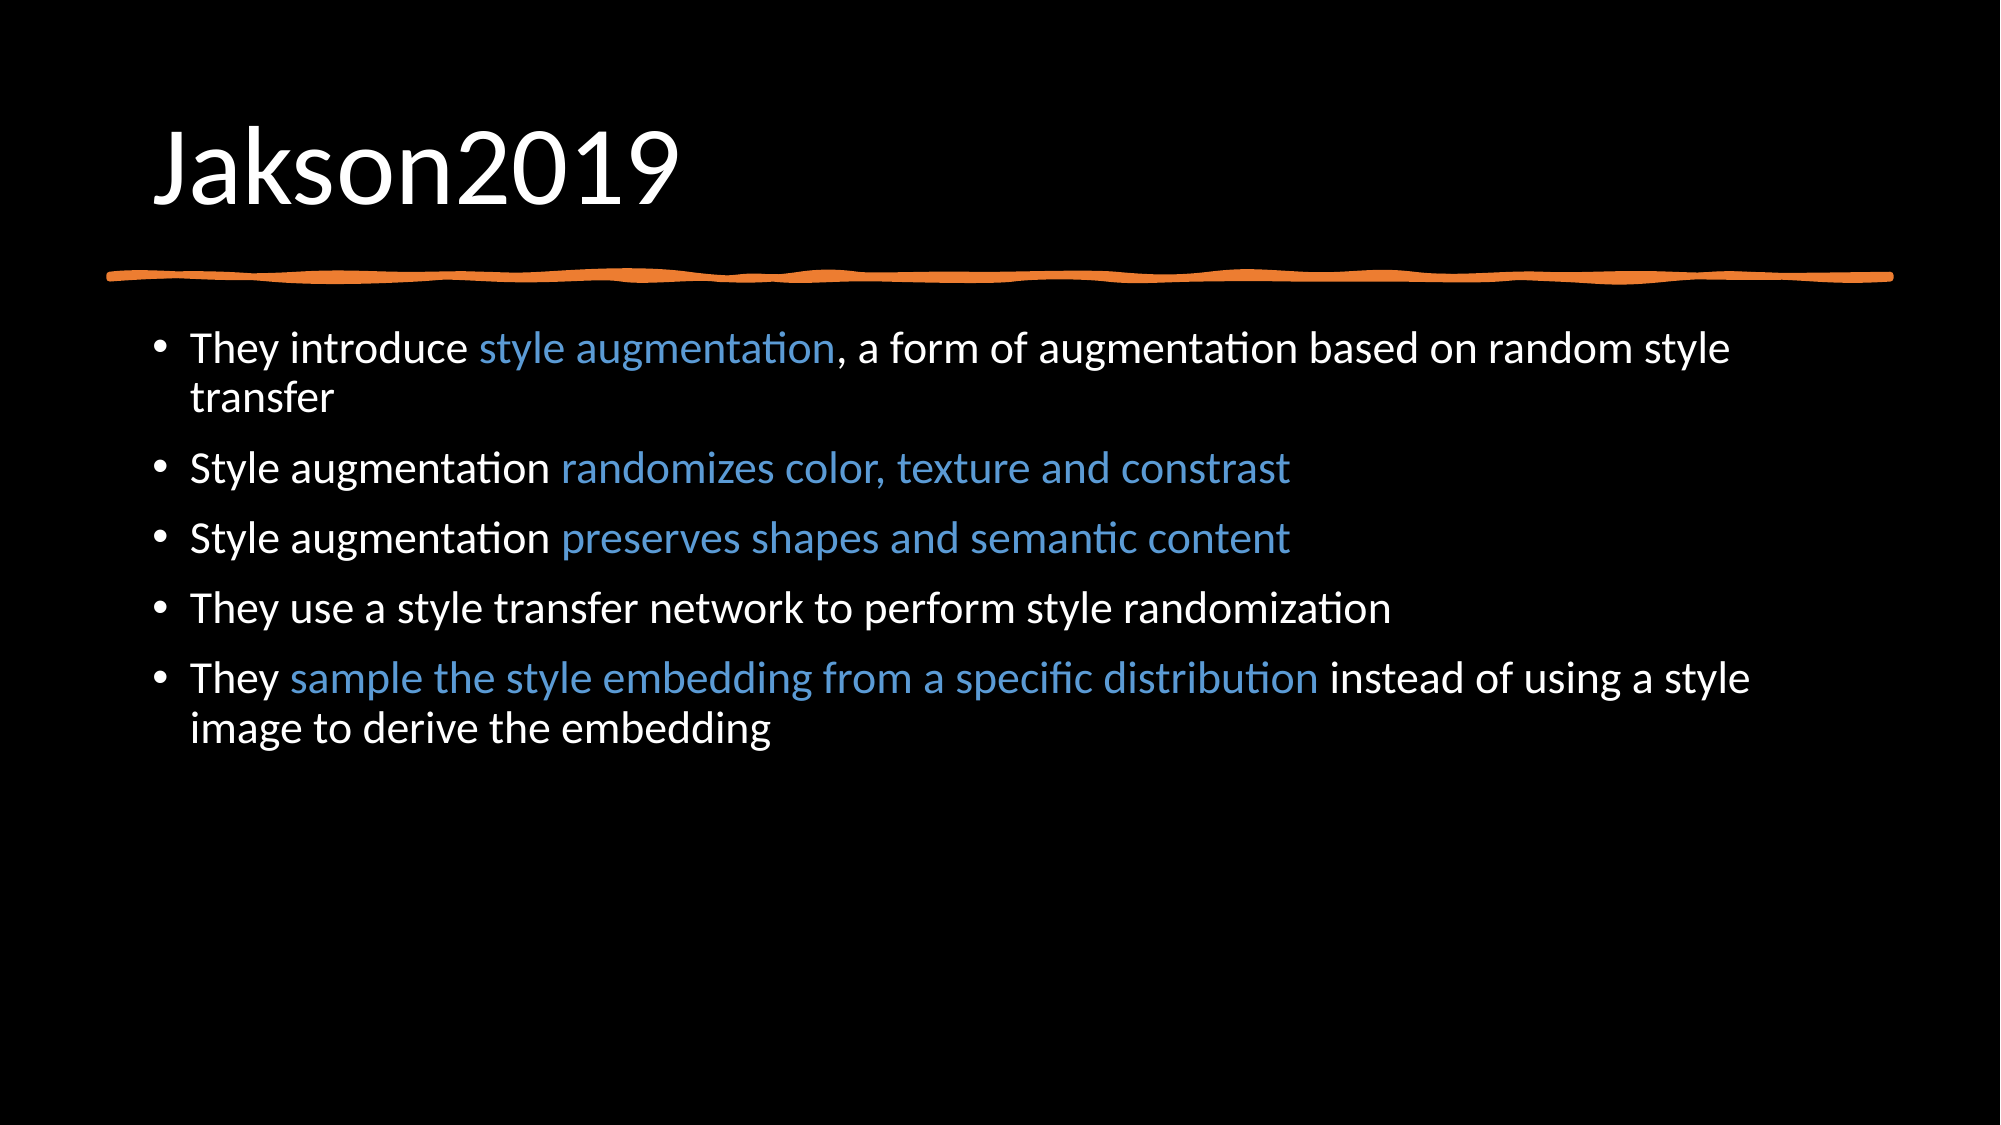

# Jakson2019

They introduce style augmentation, a form of augmentation based on random style transfer
Style augmentation randomizes color, texture and constrast
Style augmentation preserves shapes and semantic content
They use a style transfer network to perform style randomization
They sample the style embedding from a specific distribution instead of using a style image to derive the embedding